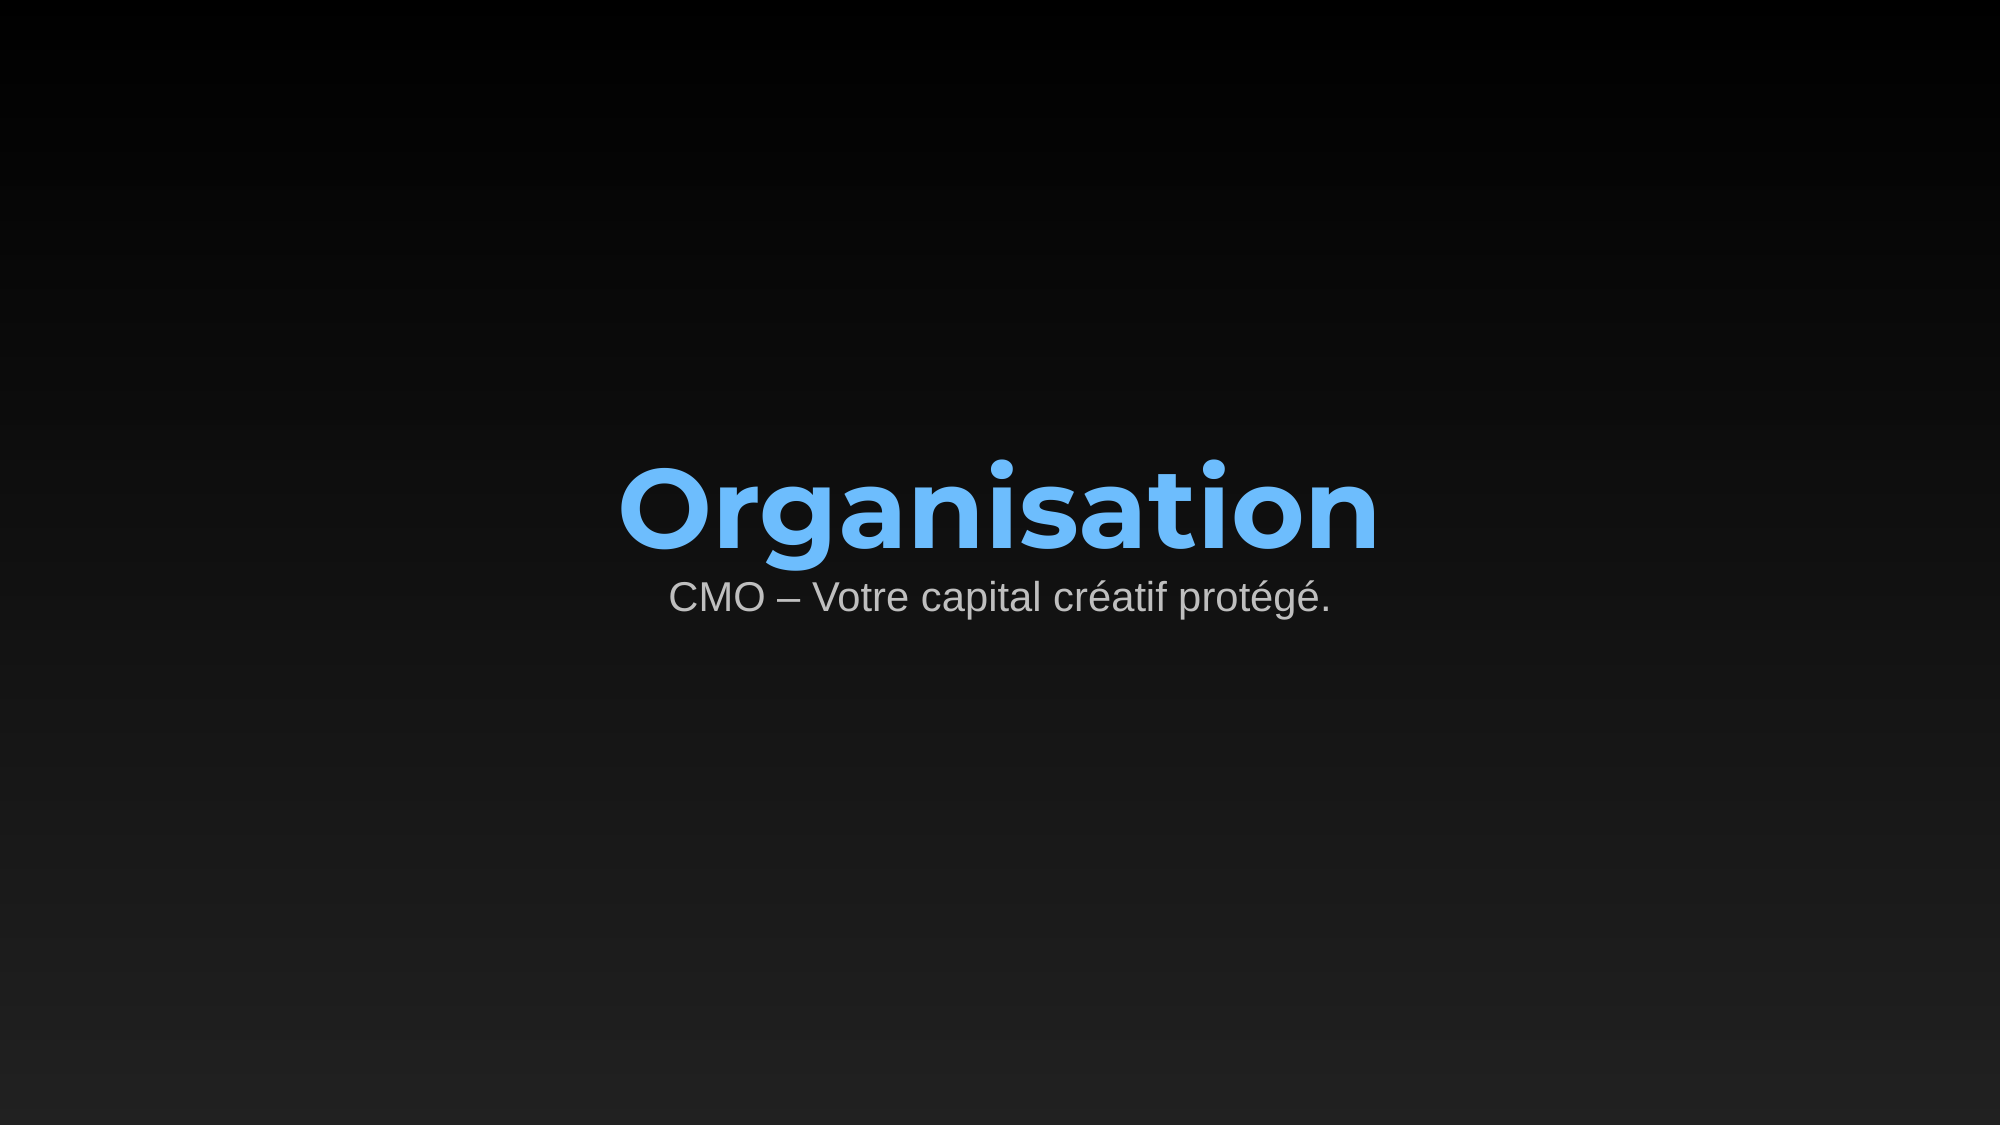

Organisation
CMO – Votre capital créatif protégé.